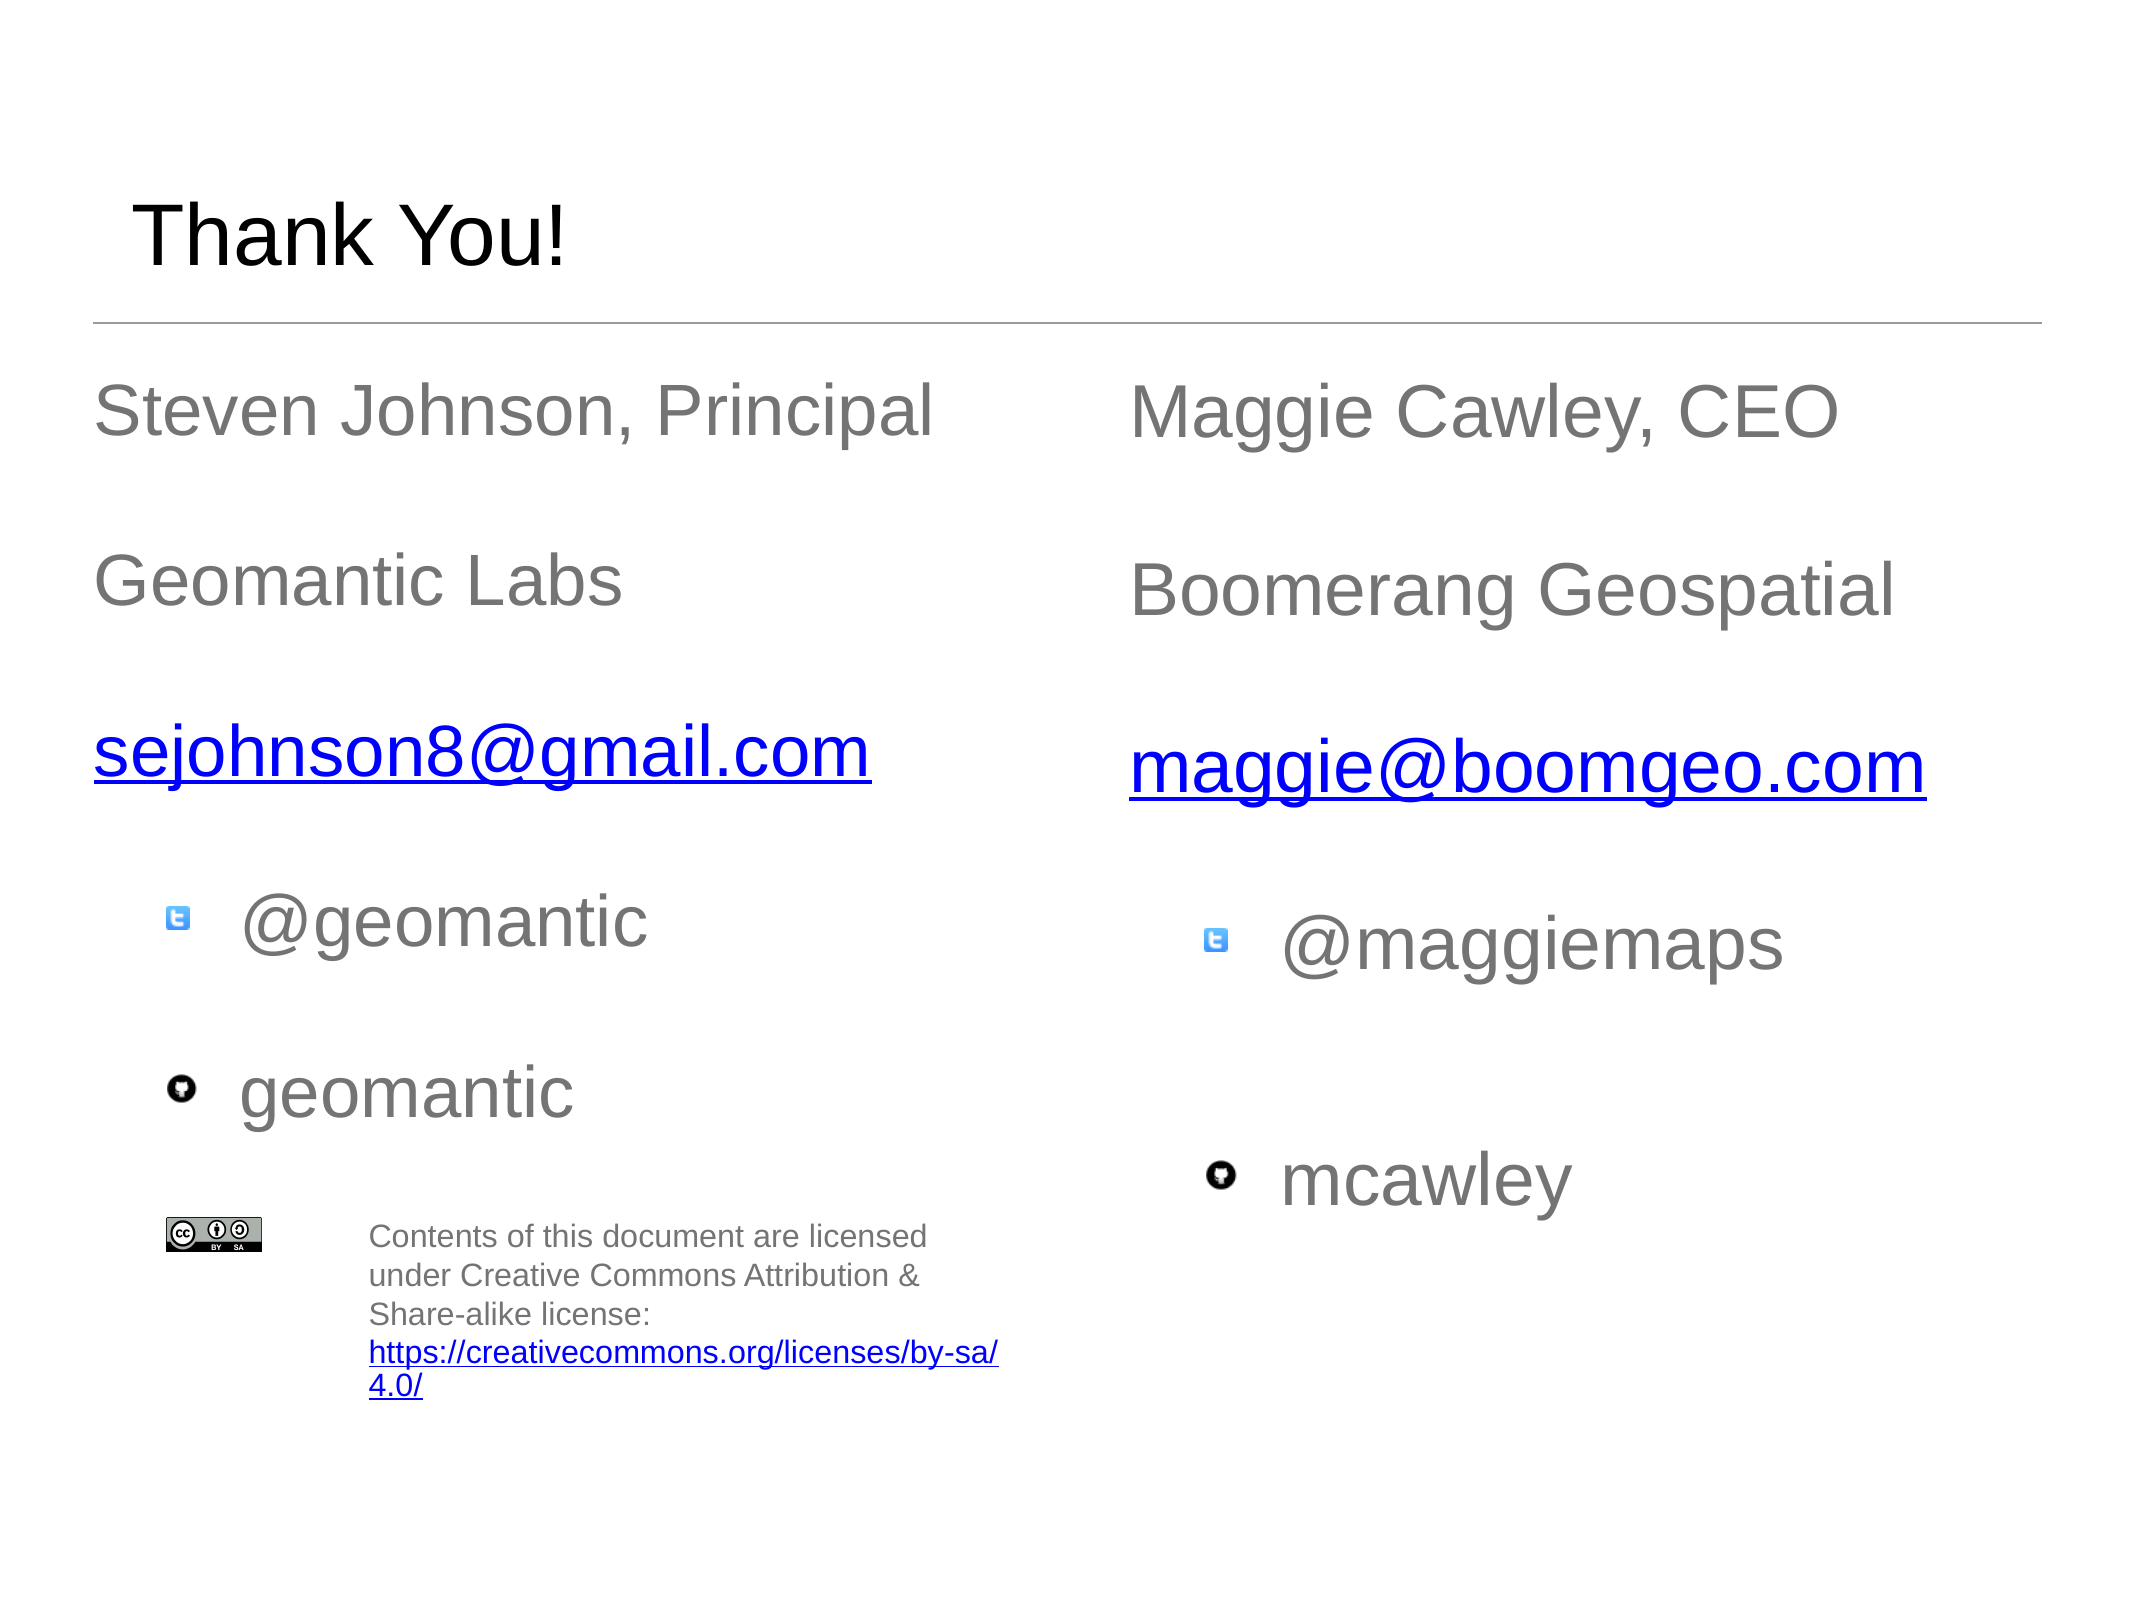

# Thank You!
Steven Johnson, Principal
Geomantic Labs
sejohnson8@gmail.com
@geomantic
geomantic
Contents of this document are licensed under Creative Commons Attribution & Share-alike license: https://creativecommons.org/licenses/by-sa/4.0/
Maggie Cawley, CEO
Boomerang Geospatial
maggie@boomgeo.com
@maggiemaps

mcawley